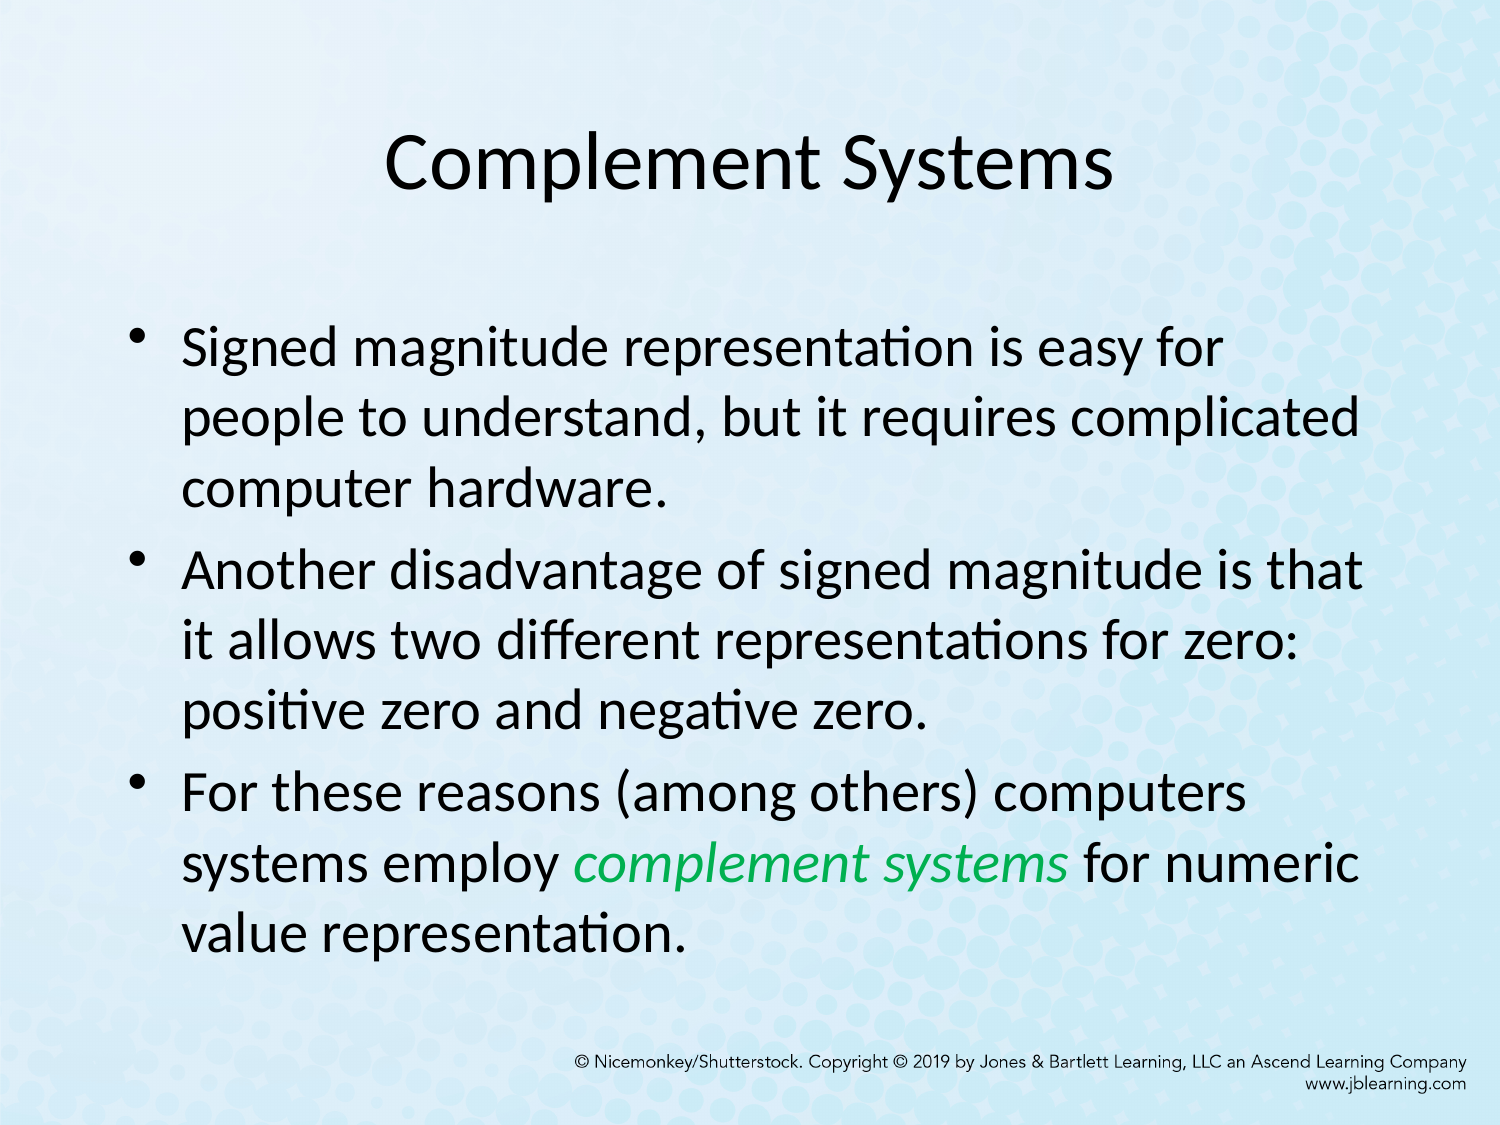

# Complement Systems
Signed magnitude representation is easy for people to understand, but it requires complicated computer hardware.
Another disadvantage of signed magnitude is that it allows two different representations for zero: positive zero and negative zero.
For these reasons (among others) computers systems employ complement systems for numeric value representation.